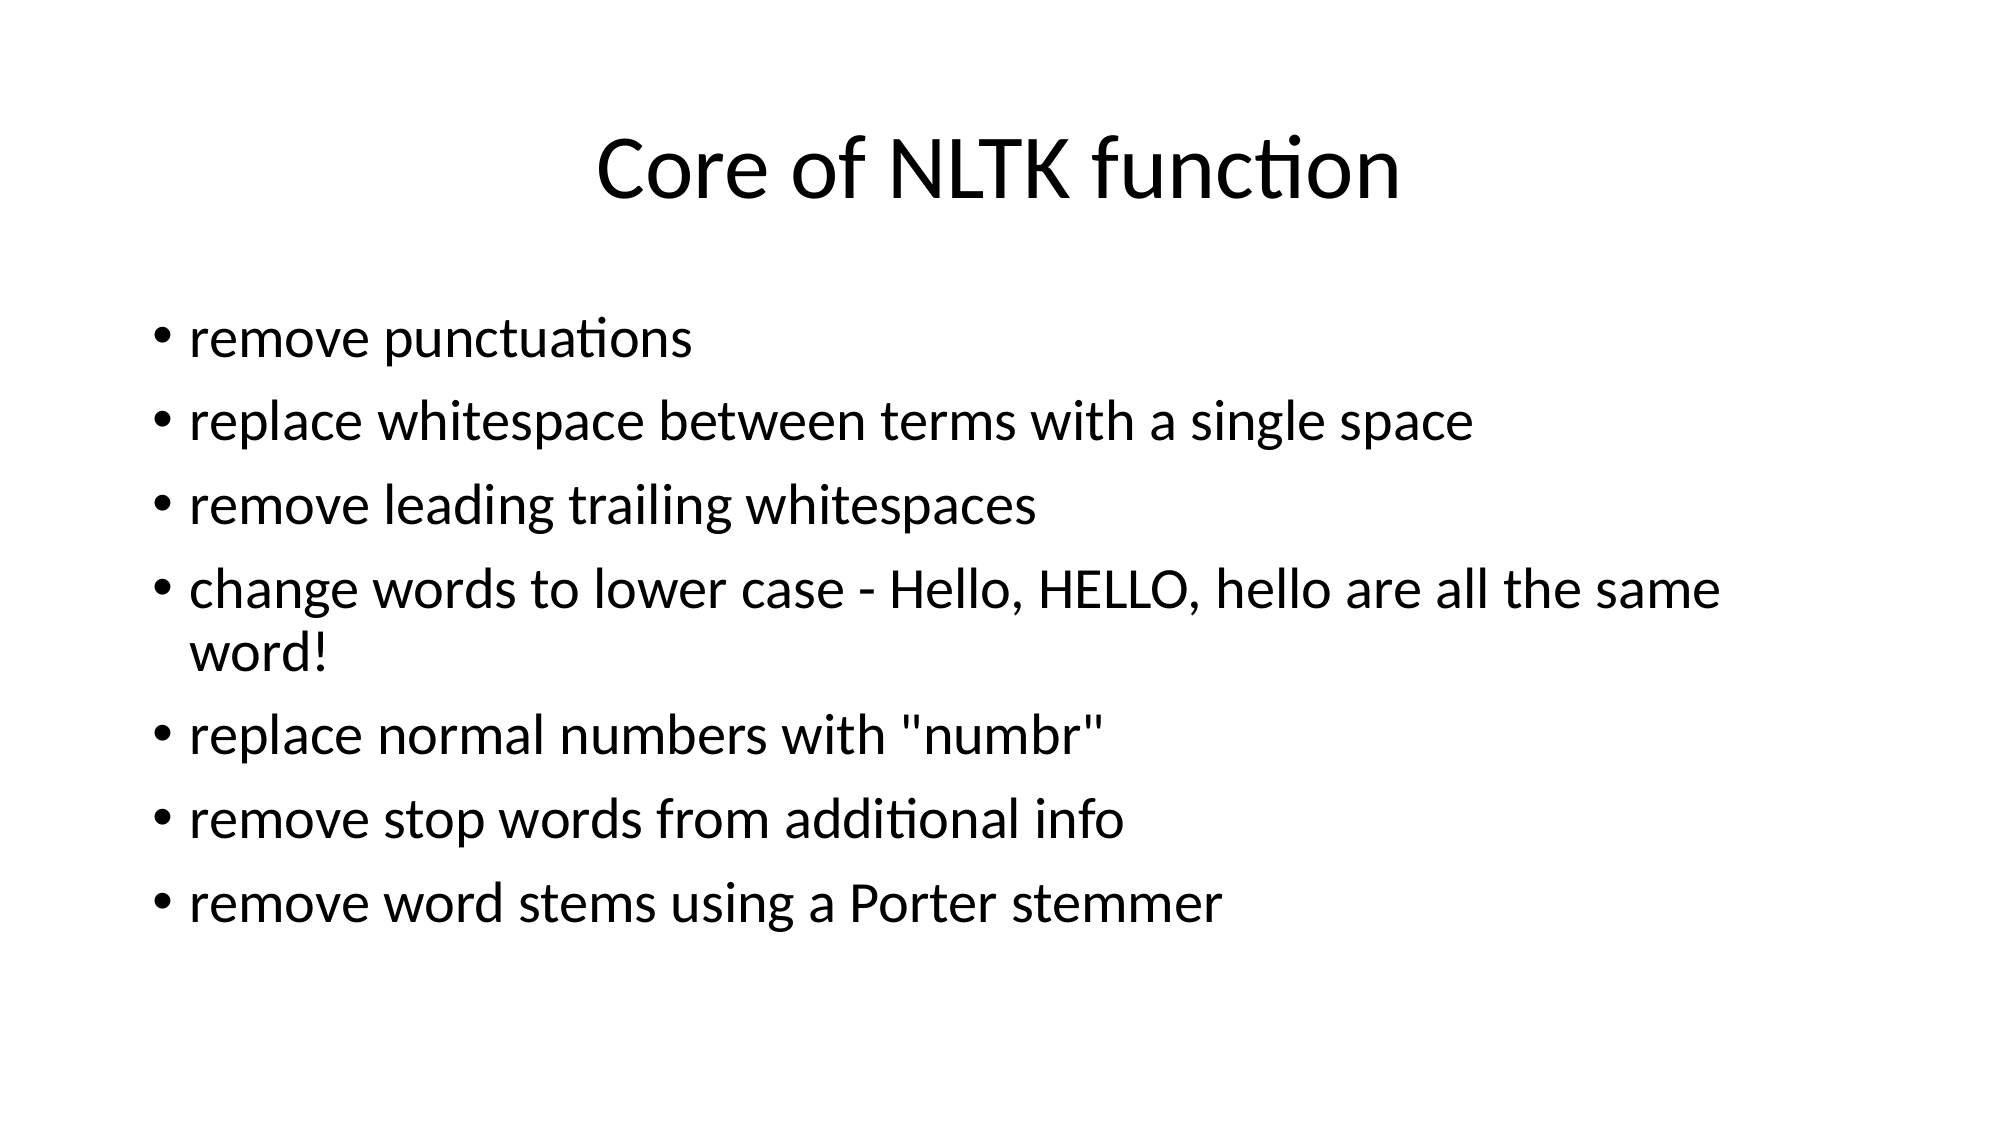

# Core of NLTK function
remove punctuations
replace whitespace between terms with a single space
remove leading trailing whitespaces
change words to lower case - Hello, HELLO, hello are all the same word!
replace normal numbers with "numbr"
remove stop words from additional info
remove word stems using a Porter stemmer